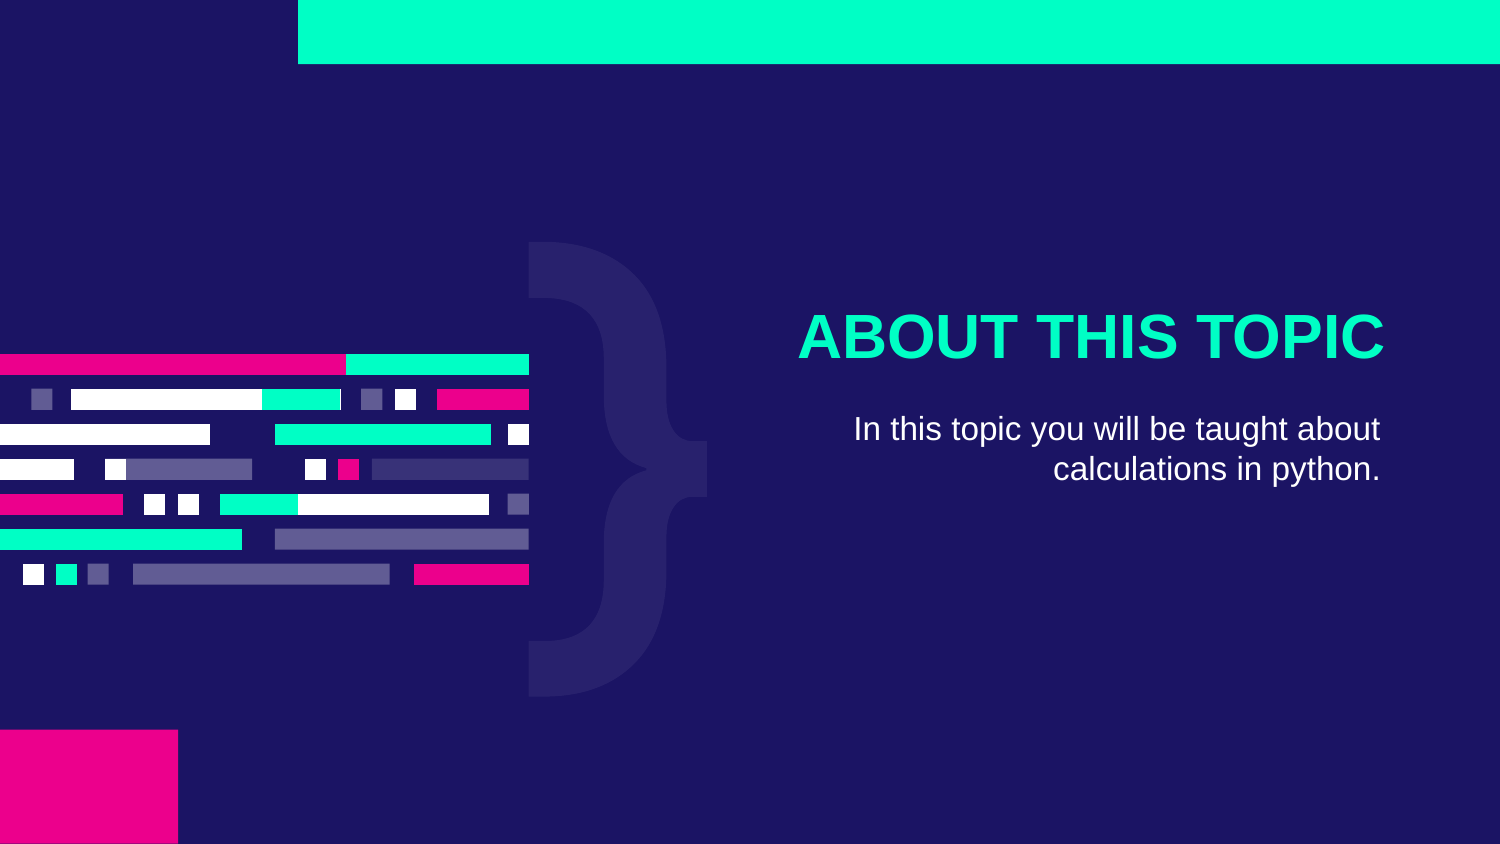

# ABOUT THIS TOPIC
In this topic you will be taught about calculations in python.